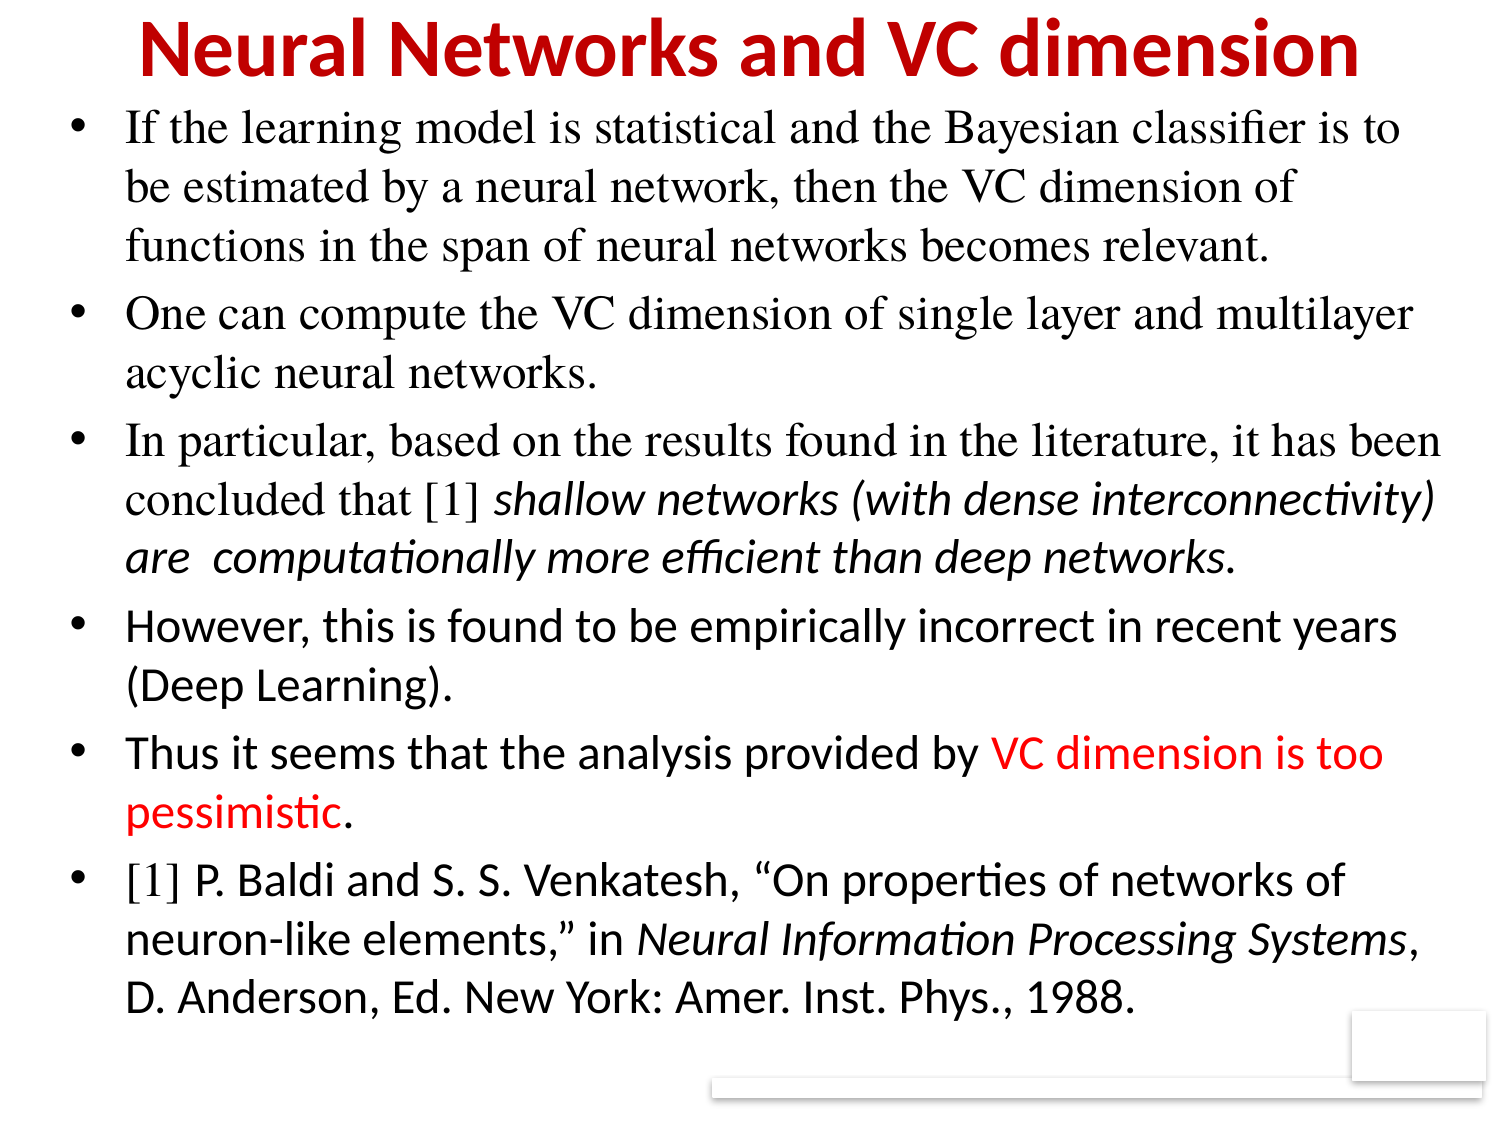

Neural Networks and VC dimension
If the learning model is statistical and the Bayesian classifier is to be estimated by a neural network, then the VC dimension of functions in the span of neural networks becomes relevant.
One can compute the VC dimension of single layer and multilayer acyclic neural networks.
In particular, based on the results found in the literature, it has been concluded that [1] shallow networks (with dense interconnectivity) are  computationally more efficient than deep networks.
However, this is found to be empirically incorrect in recent years (Deep Learning).
Thus it seems that the analysis provided by VC dimension is too pessimistic.
[1] P. Baldi and S. S. Venkatesh, “On properties of networks of neuron-like elements,” in Neural Information Processing Systems, D. Anderson, Ed. New York: Amer. Inst. Phys., 1988.